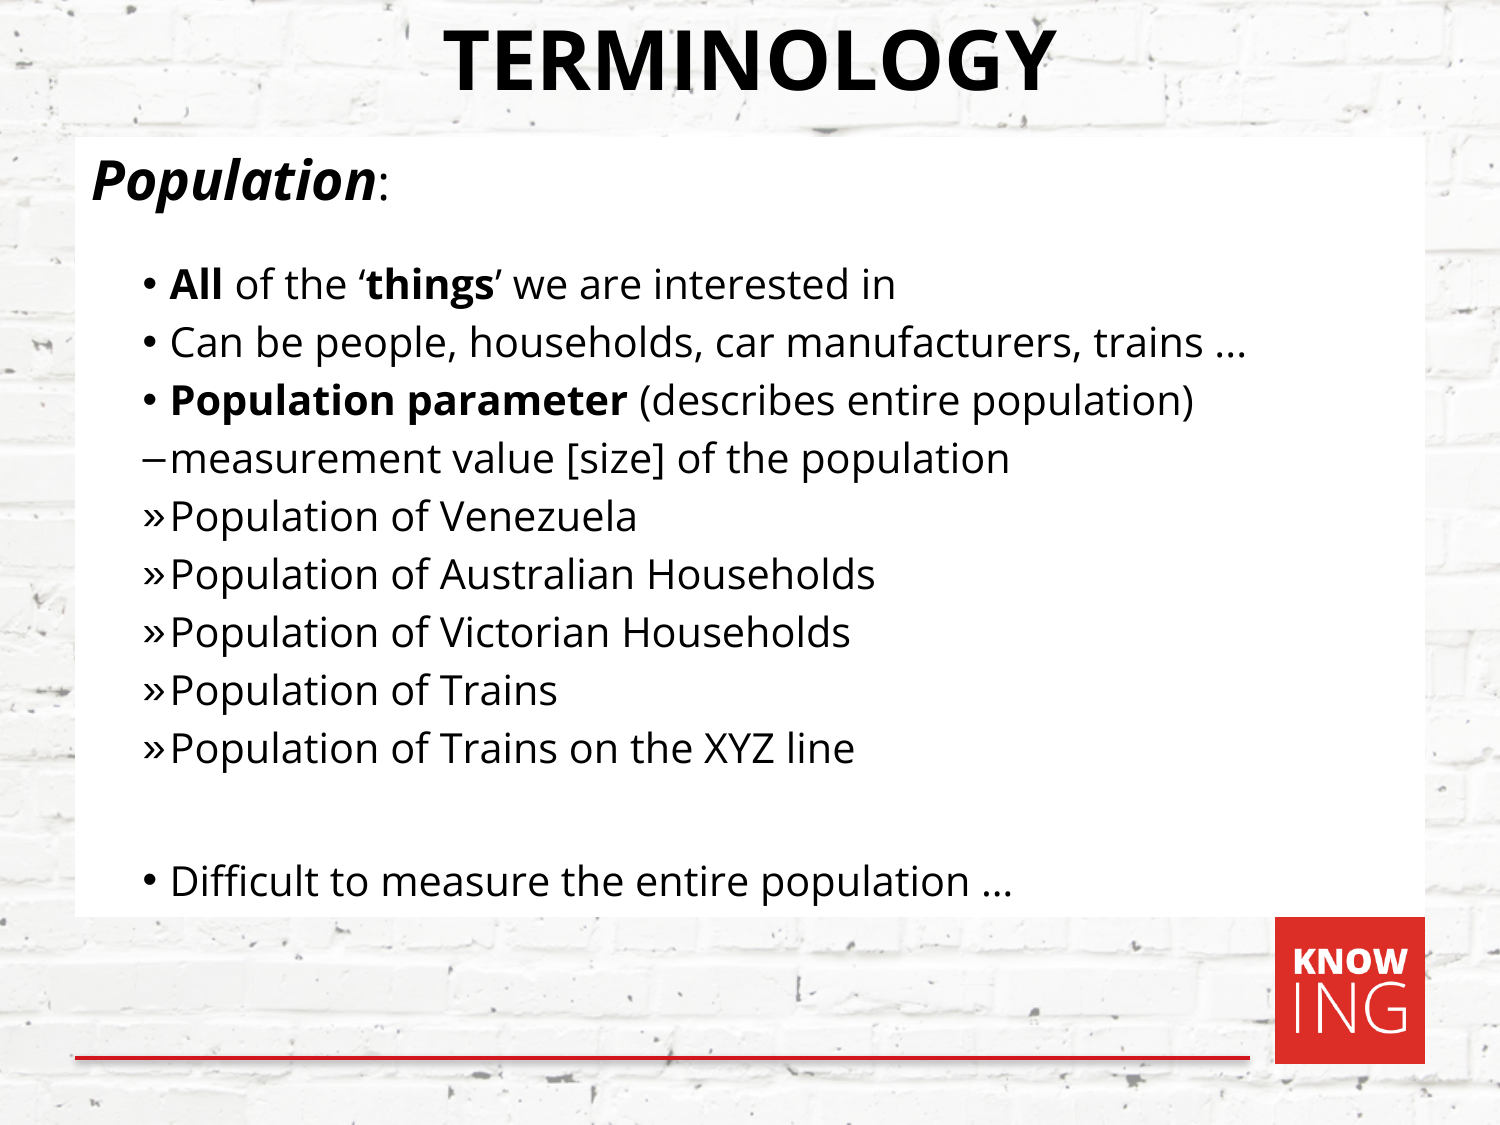

# TERMINOLOGY
Population:

All of the ‘things’ we are interested in
Can be people, households, car manufacturers, trains ...
Population parameter (describes entire population)
measurement value [size] of the population
Population of Venezuela
Population of Australian Households
Population of Victorian Households
Population of Trains
Population of Trains on the XYZ line

Difficult to measure the entire population …